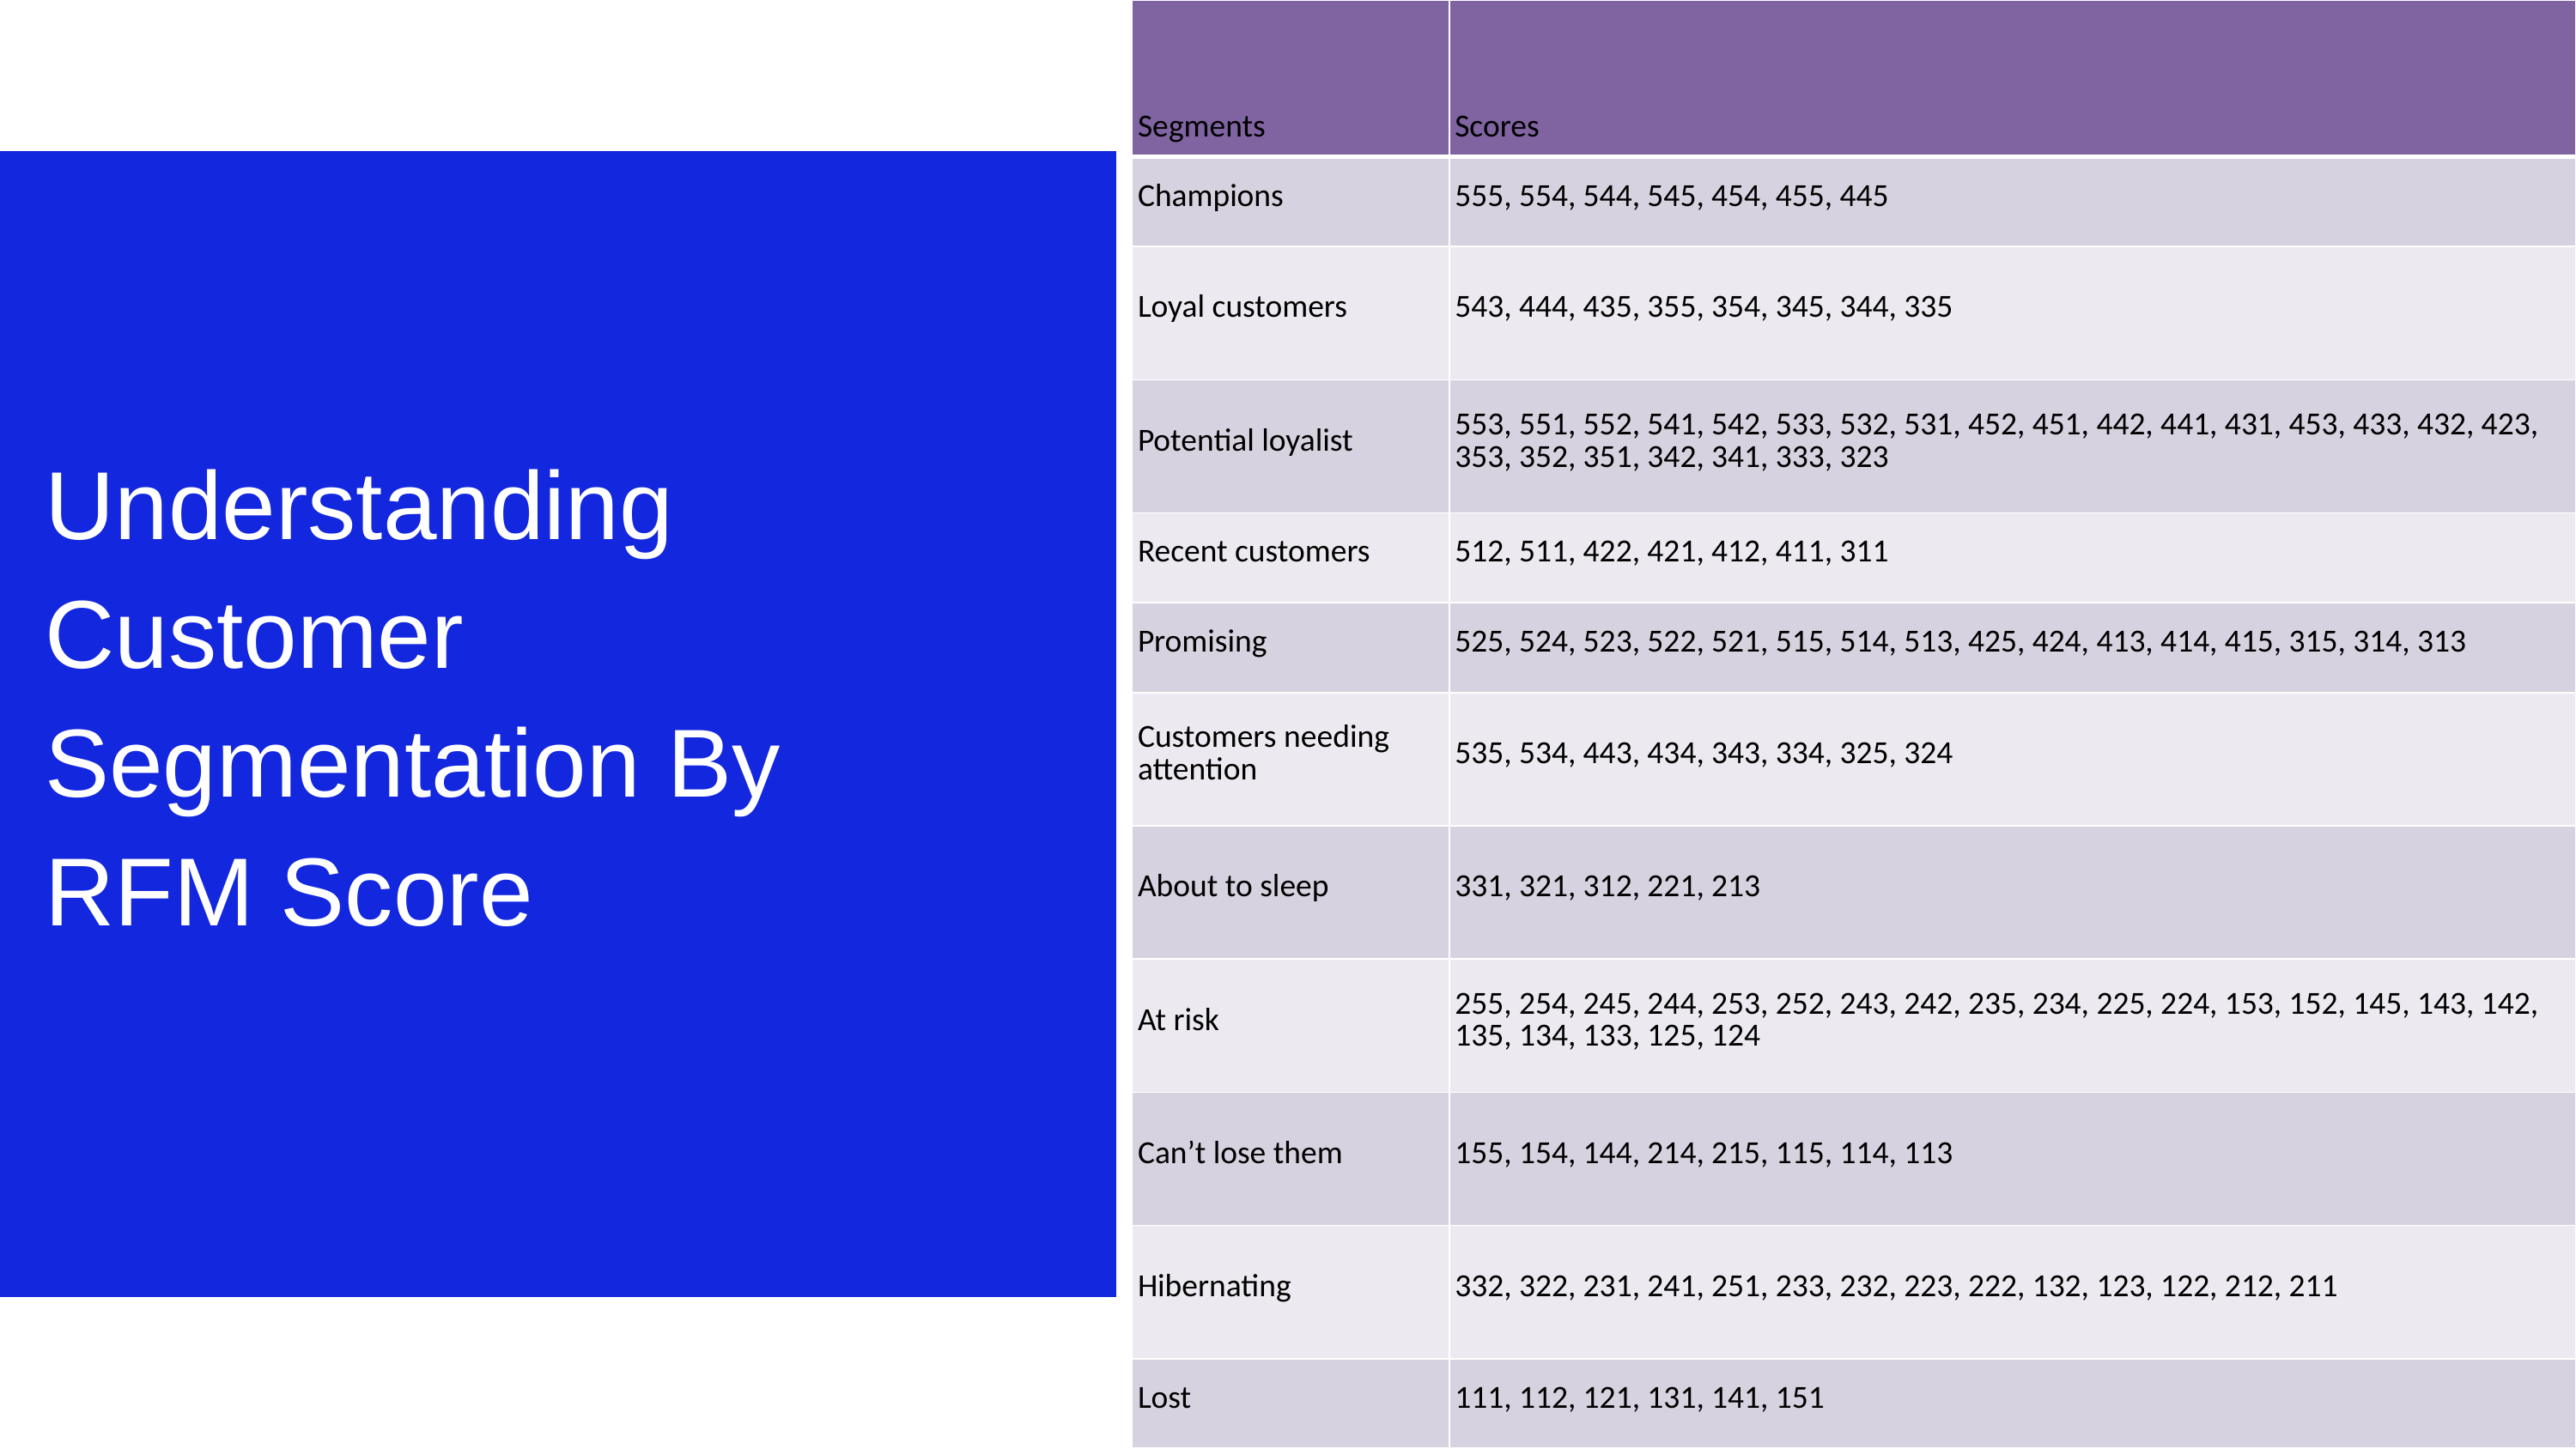

| Segments | Scores |
| --- | --- |
| Champions | 555, 554, 544, 545, 454, 455, 445 |
| Loyal customers | 543, 444, 435, 355, 354, 345, 344, 335 |
| Potential loyalist | 553, 551, 552, 541, 542, 533, 532, 531, 452, 451, 442, 441, 431, 453, 433, 432, 423, 353, 352, 351, 342, 341, 333, 323 |
| Recent customers | 512, 511, 422, 421, 412, 411, 311 |
| Promising | 525, 524, 523, 522, 521, 515, 514, 513, 425, 424, 413, 414, 415, 315, 314, 313 |
| Customers needing attention | 535, 534, 443, 434, 343, 334, 325, 324 |
| About to sleep | 331, 321, 312, 221, 213 |
| At risk | 255, 254, 245, 244, 253, 252, 243, 242, 235, 234, 225, 224, 153, 152, 145, 143, 142, 135, 134, 133, 125, 124 |
| Can’t lose them | 155, 154, 144, 214, 215, 115, 114, 113 |
| Hibernating | 332, 322, 231, 241, 251, 233, 232, 223, 222, 132, 123, 122, 212, 211 |
| Lost | 111, 112, 121, 131, 141, 151 |
Segmentation

12
Understanding Customer Segmentation By RFM Score